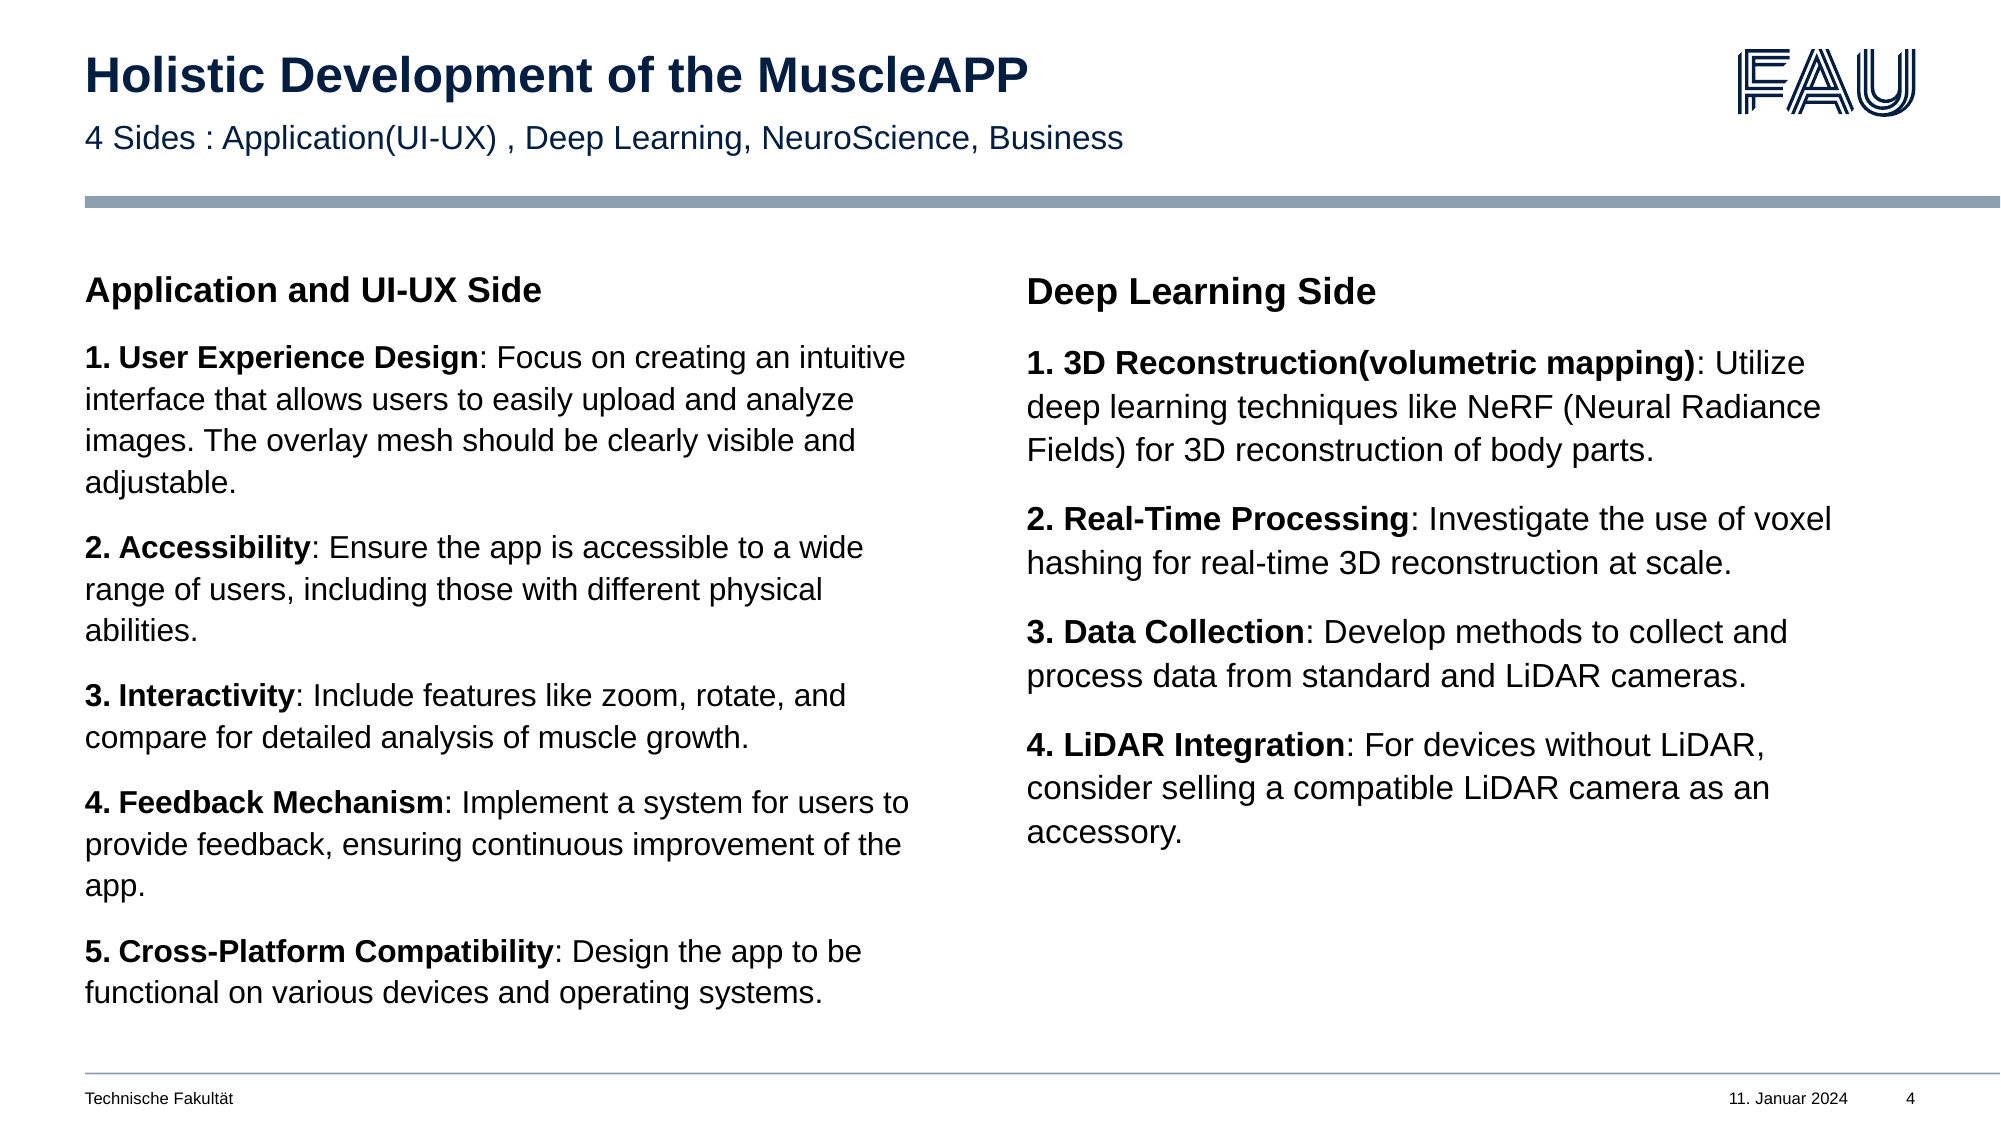

# Holistic Development of the MuscleAPP
4 Sides : Application(UI-UX) , Deep Learning, NeuroScience, Business
Application and UI-UX Side
 User Experience Design: Focus on creating an intuitive interface that allows users to easily upload and analyze images. The overlay mesh should be clearly visible and adjustable.
 Accessibility: Ensure the app is accessible to a wide range of users, including those with different physical abilities.
 Interactivity: Include features like zoom, rotate, and compare for detailed analysis of muscle growth.
 Feedback Mechanism: Implement a system for users to provide feedback, ensuring continuous improvement of the app.
 Cross-Platform Compatibility: Design the app to be functional on various devices and operating systems.
Deep Learning Side
 3D Reconstruction(volumetric mapping): Utilize deep learning techniques like NeRF (Neural Radiance Fields) for 3D reconstruction of body parts.
 Real-Time Processing: Investigate the use of voxel hashing for real-time 3D reconstruction at scale.
 Data Collection: Develop methods to collect and process data from standard and LiDAR cameras.
 LiDAR Integration: For devices without LiDAR, consider selling a compatible LiDAR camera as an accessory.
Technische Fakultät
11. Januar 2024
4